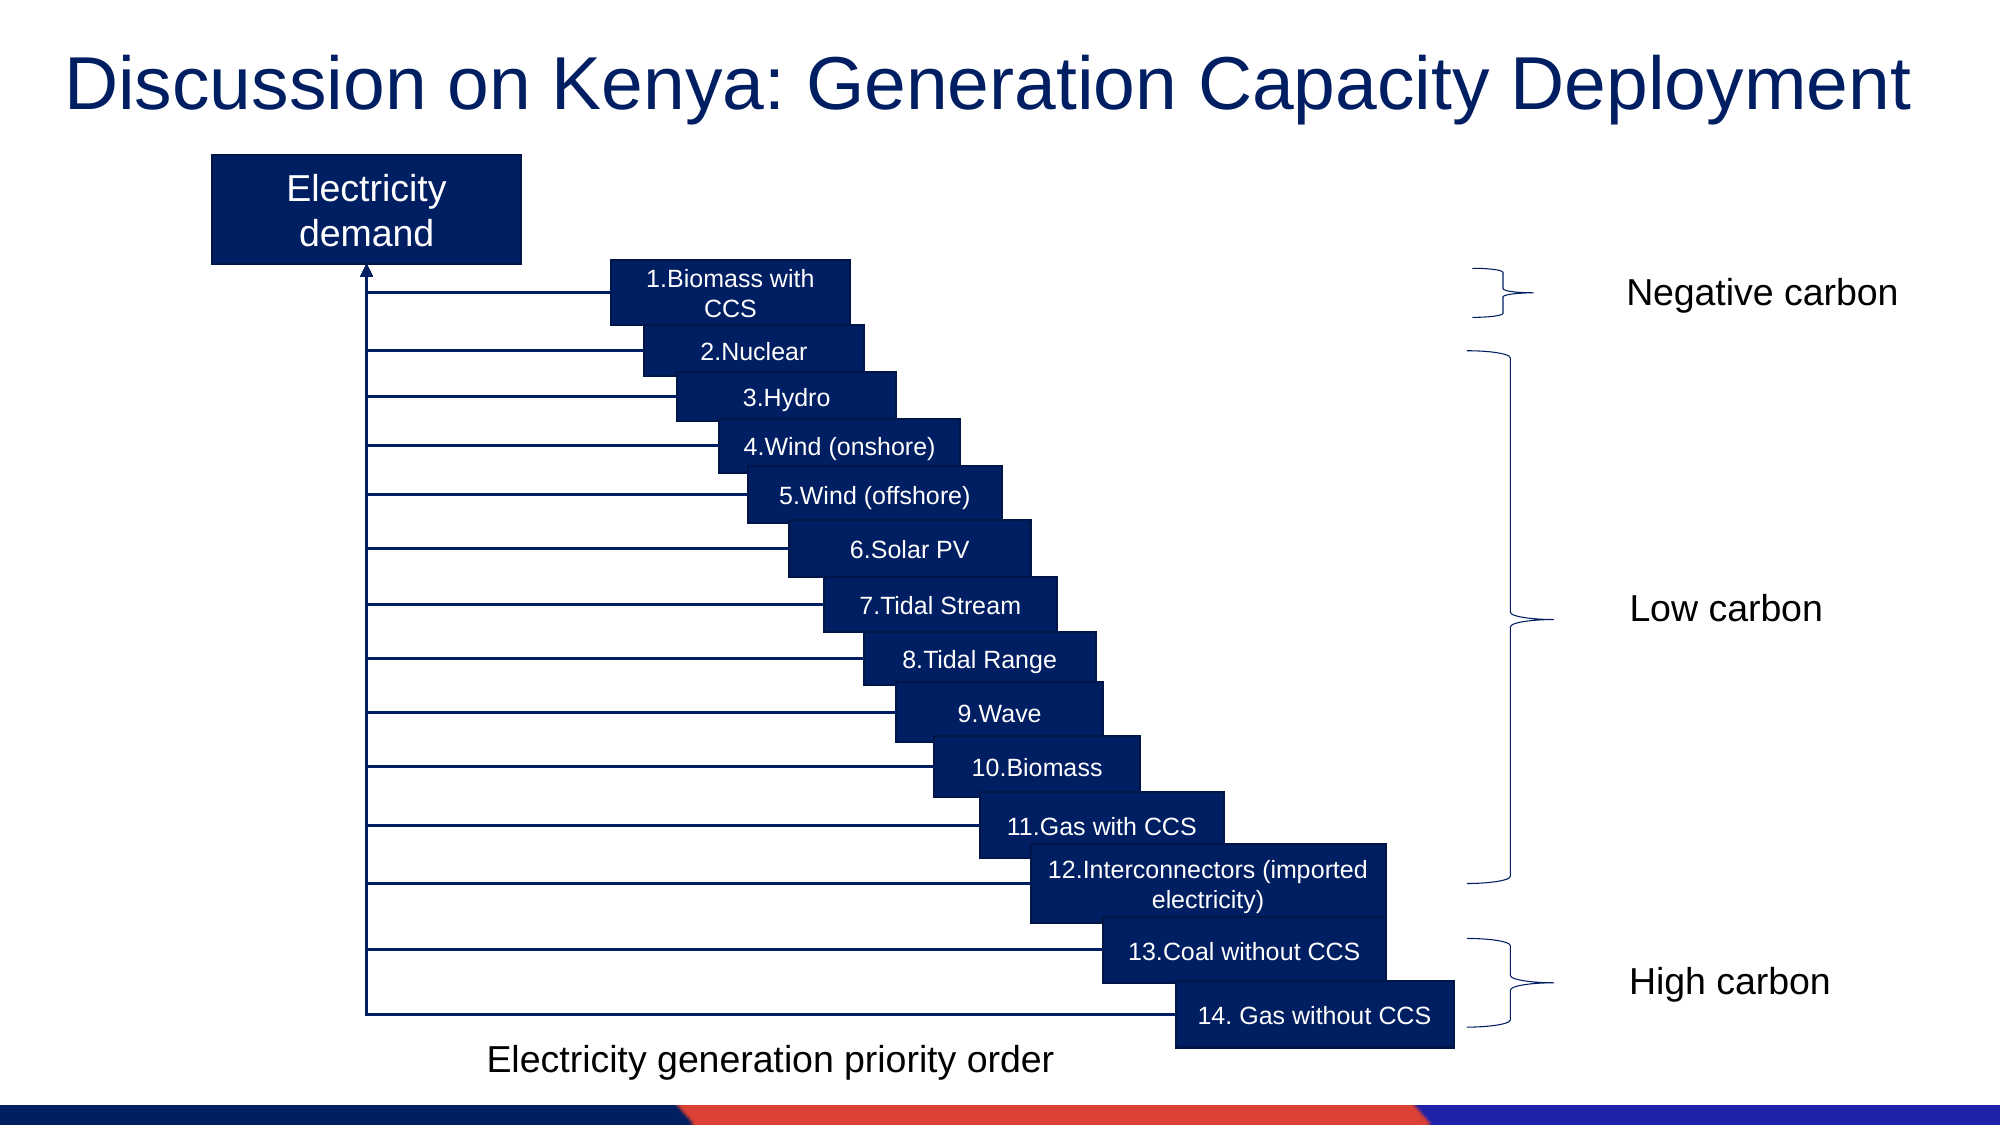

# Discussion on Kenya: Generation Capacity Deployment
Electricity demand
1.Biomass with CCS
Negative carbon

2.Nuclear

3.Hydro
4.Wind (onshore)
5.Wind (offshore)
6.Solar PV
7.Tidal Stream
Low carbon
8.Tidal Range
9.Wave
10.Biomass
11.Gas with CCS
12.Interconnectors (imported electricity)
13.Coal without CCS

High carbon
14. Gas without CCS
Electricity generation priority order